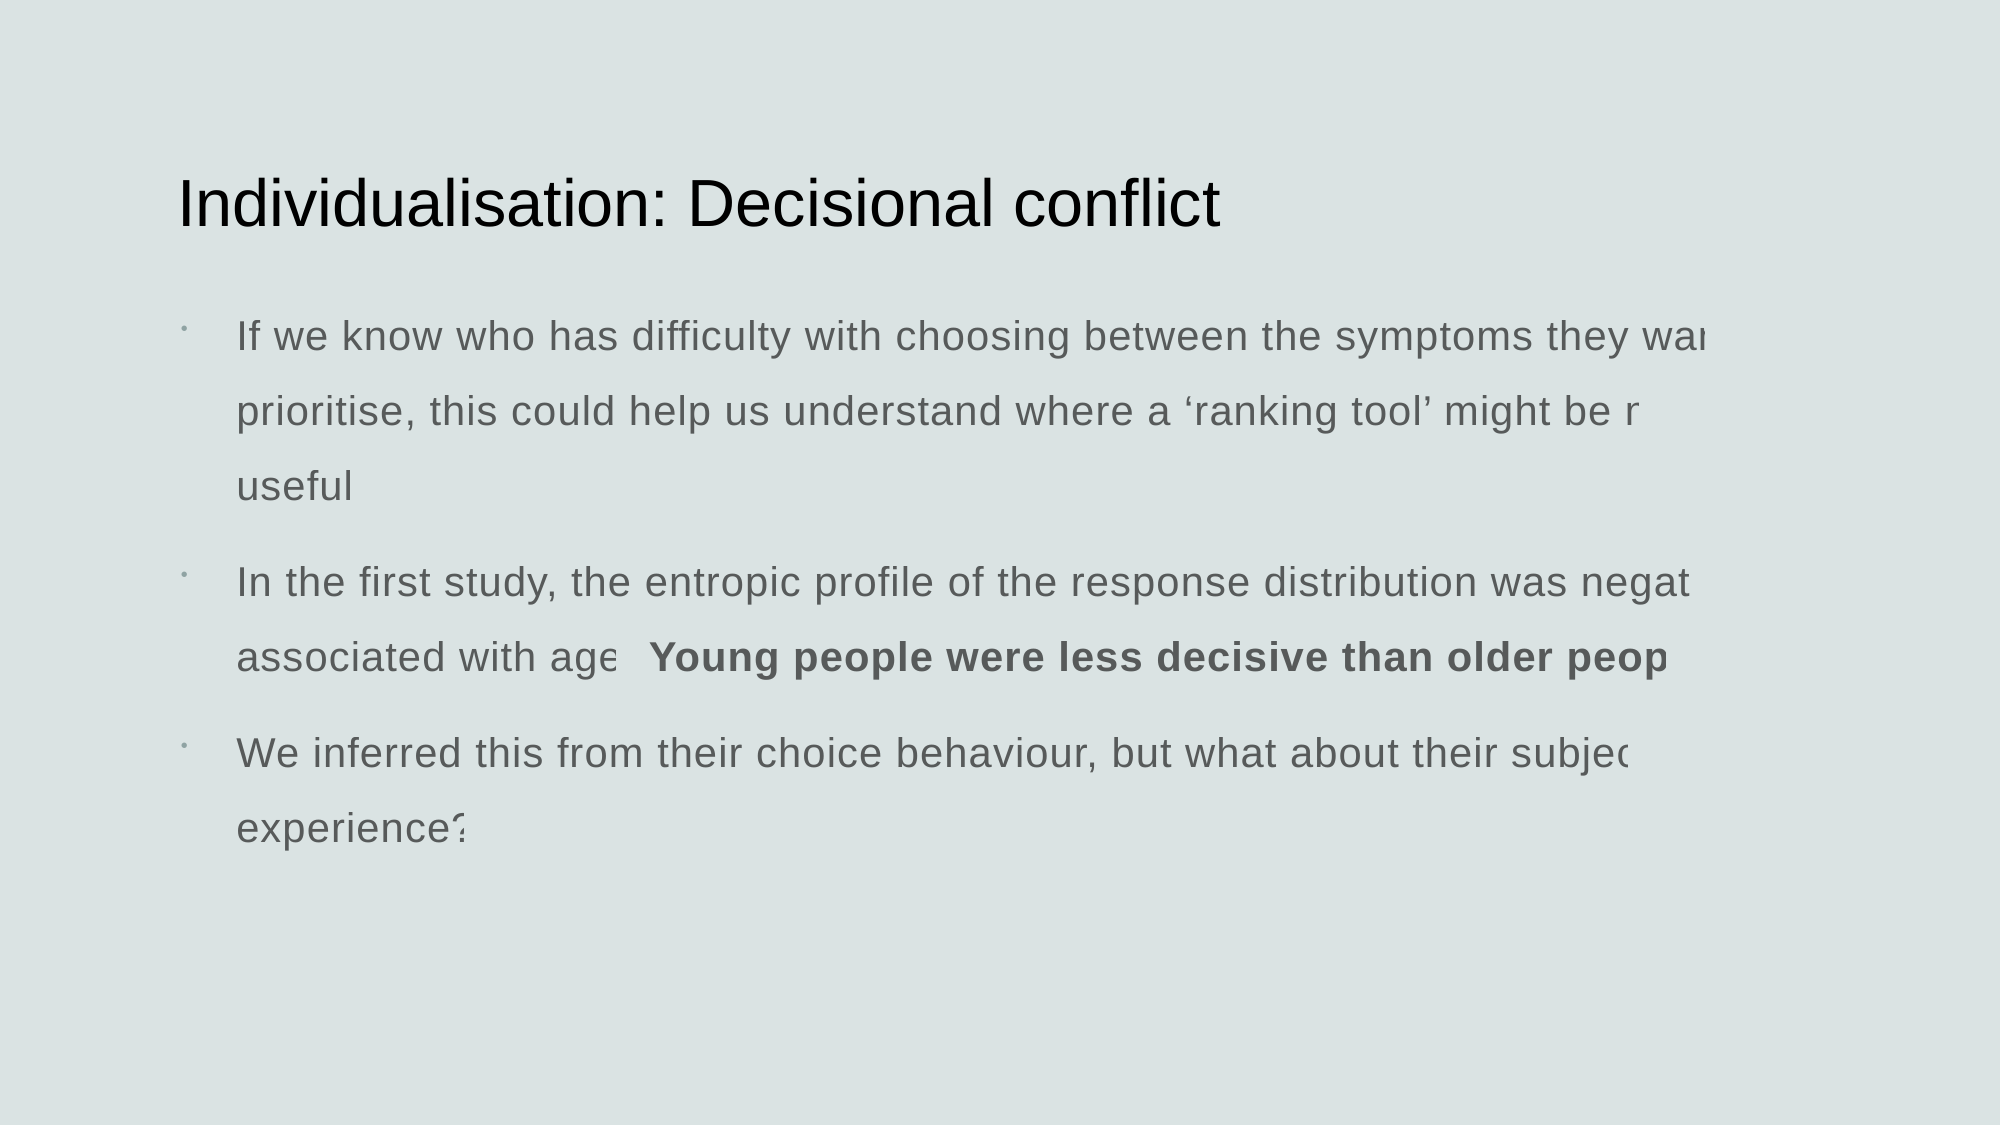

# Individualisation: Decisional conflict
If we know who has difficulty with choosing between the symptoms they want to prioritise, this could help us understand where a ‘ranking tool’ might be most useful’
In the first study, the entropic profile of the response distribution was negatively associated with age: Young people were less decisive than older people.
We inferred this from their choice behaviour, but what about their subjective experience?